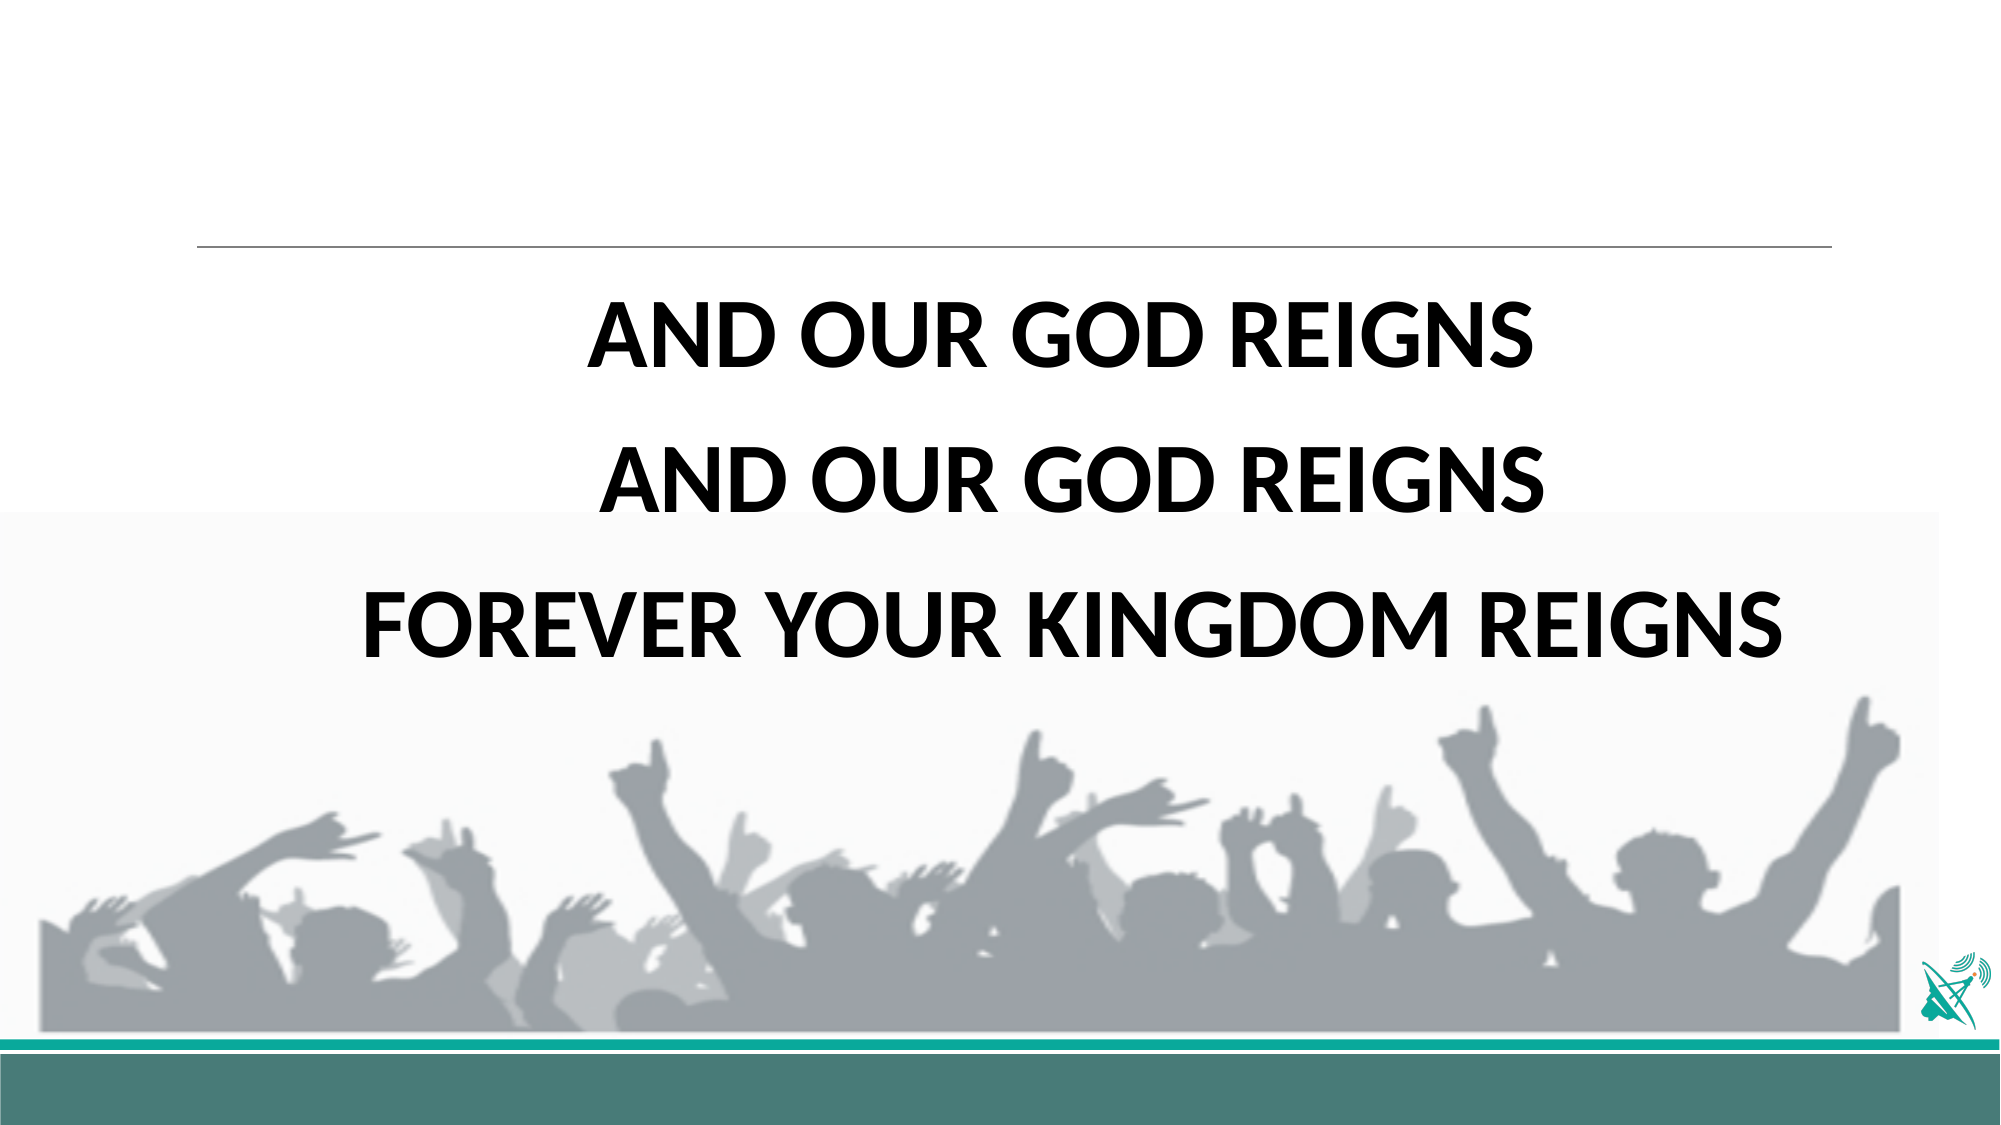

AND OUR GOD REIGNS
AND OUR GOD REIGNS
FOREVER YOUR KINGDOM REIGNS